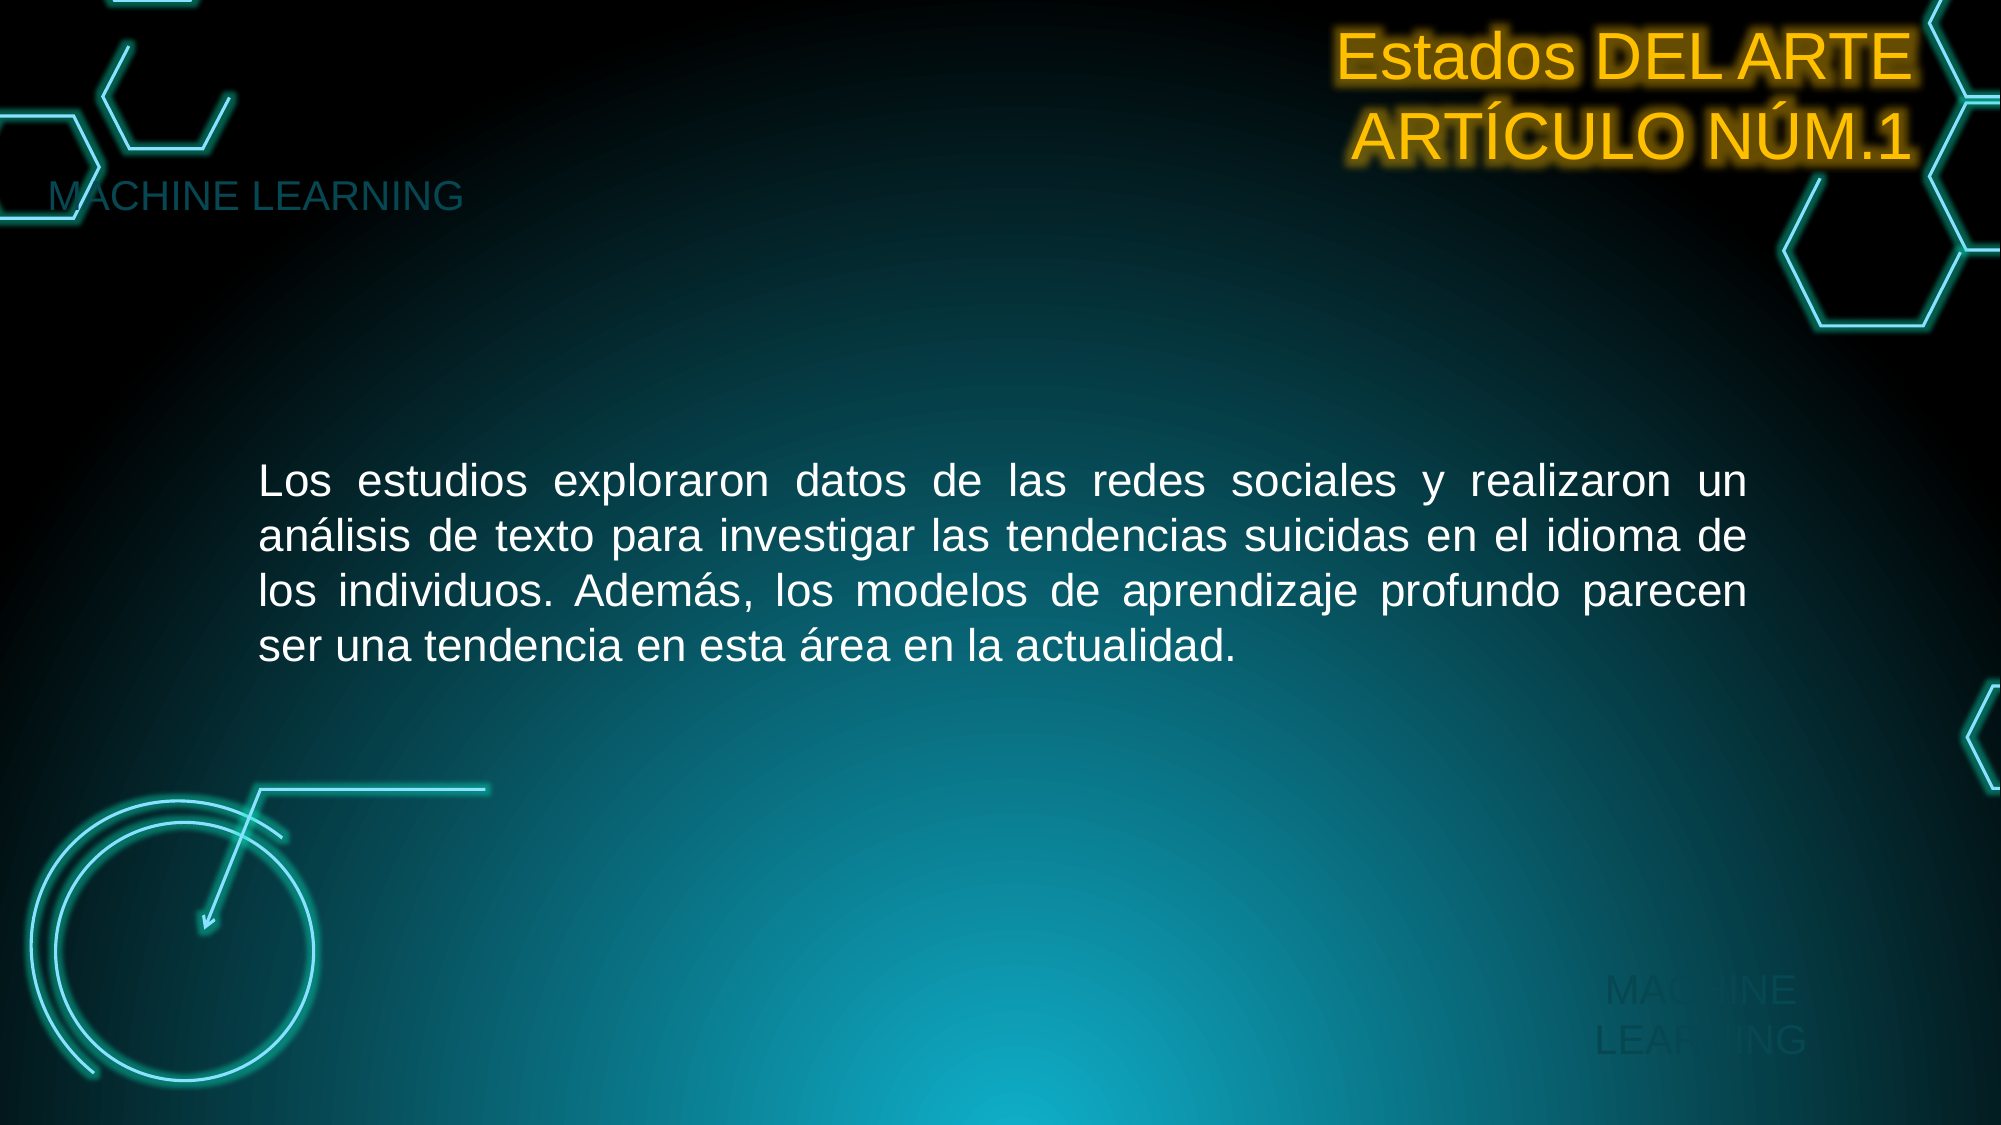

Estados DEL ARTE
ARTÍCULO NÚM.1

MACHINE LEARNING

Los estudios exploraron datos de las redes sociales y realizaron un análisis de texto para investigar las tendencias suicidas en el idioma de los individuos. Además, los modelos de aprendizaje profundo parecen ser una tendencia en esta área en la actualidad.

MACHINE LEARNING